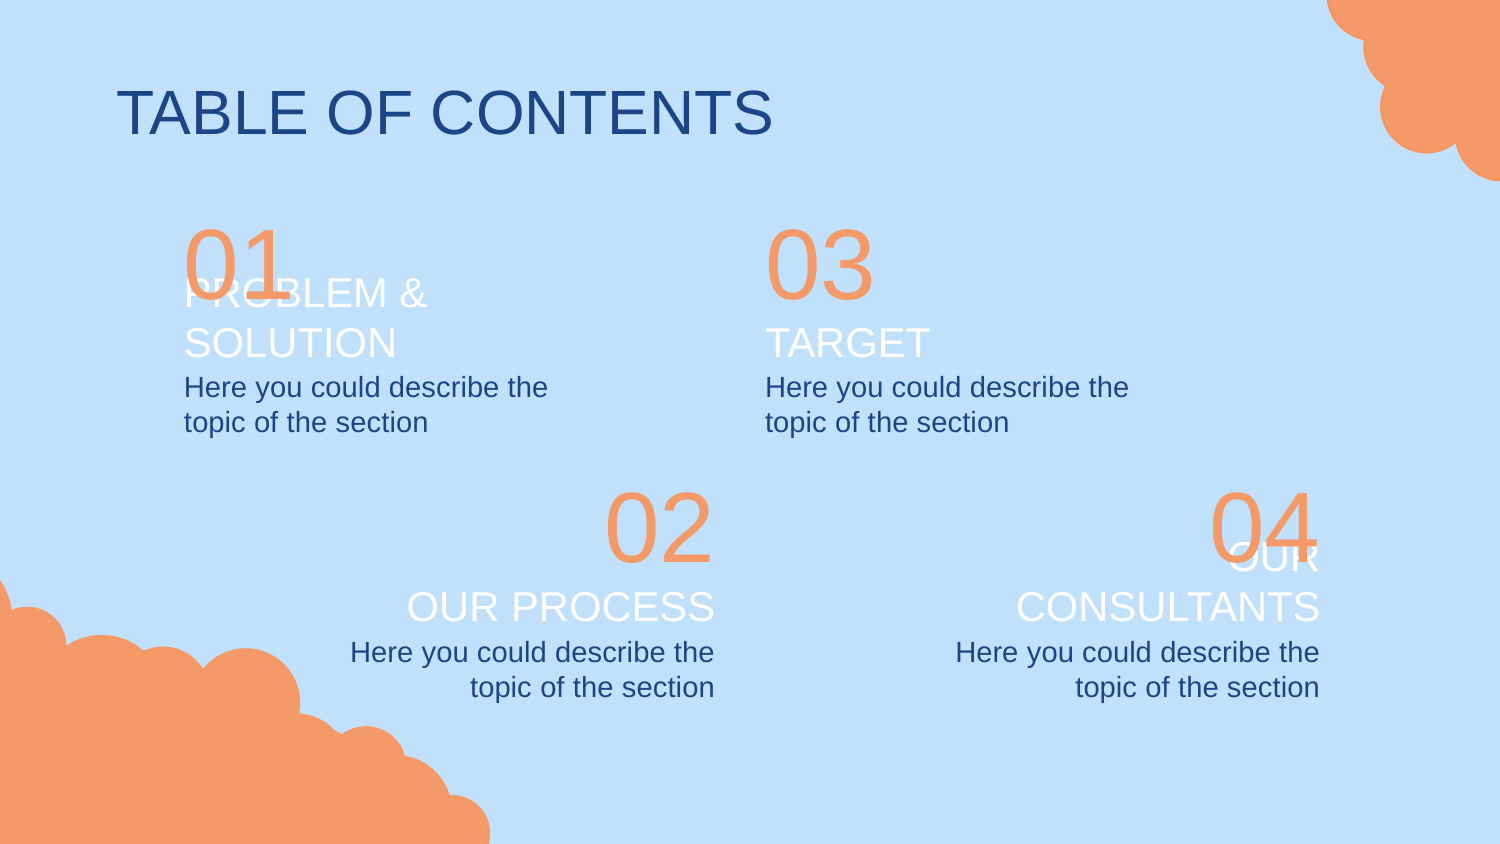

TABLE OF CONTENTS
01
03
# PROBLEM & SOLUTION
TARGET
Here you could describe the topic of the section
Here you could describe the topic of the section
02
04
OUR PROCESS
OUR CONSULTANTS

Here you could describe the topic of the section
Here you could describe the topic of the section